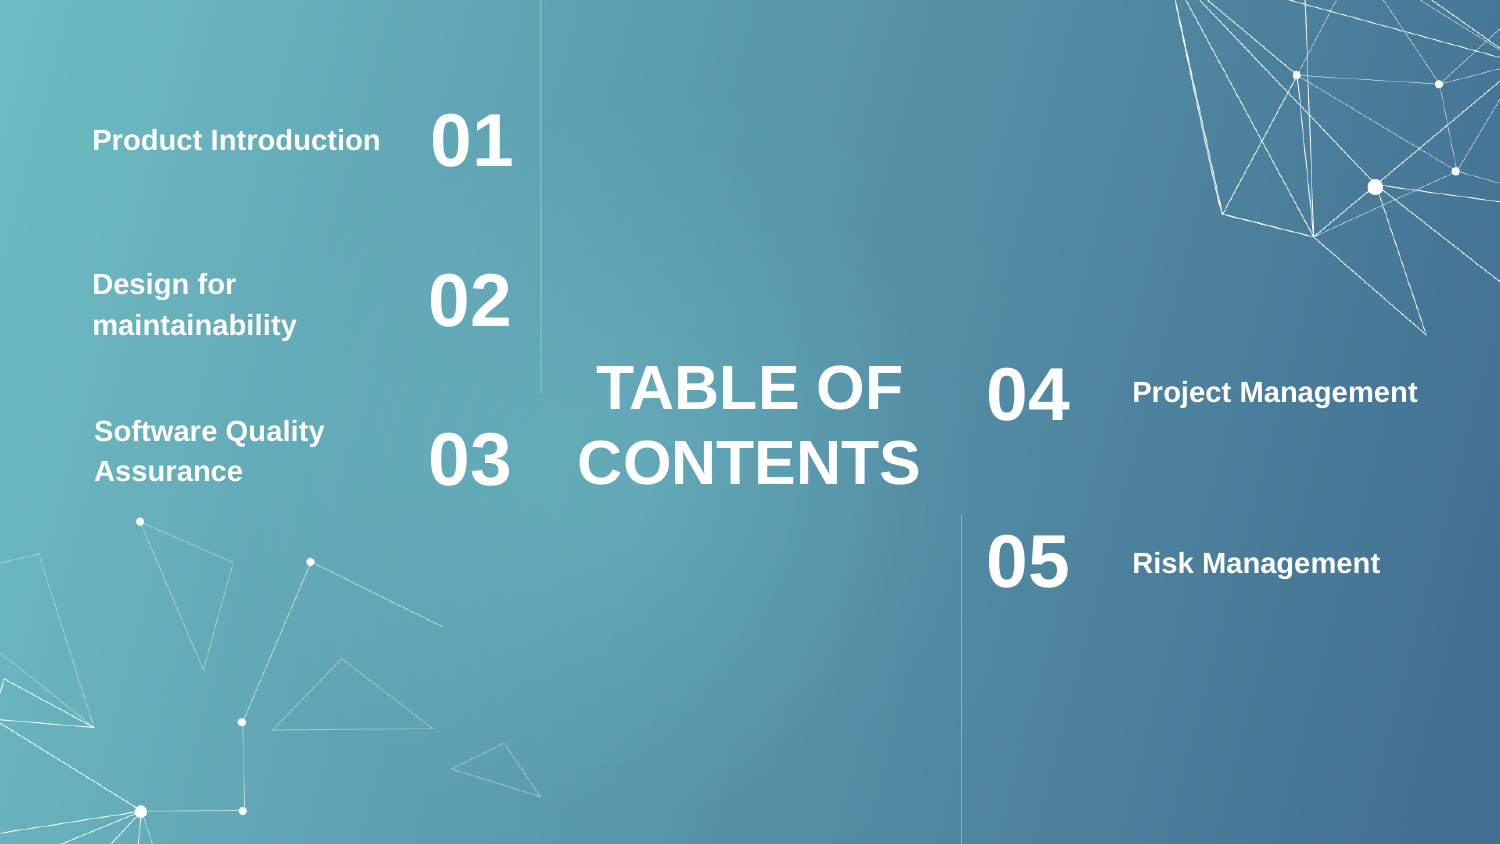

Product Introduction
01
02
Design for maintainability
Project Management
04
# TABLE OF CONTENTS
Software Quality Assurance
03
05
Risk Management